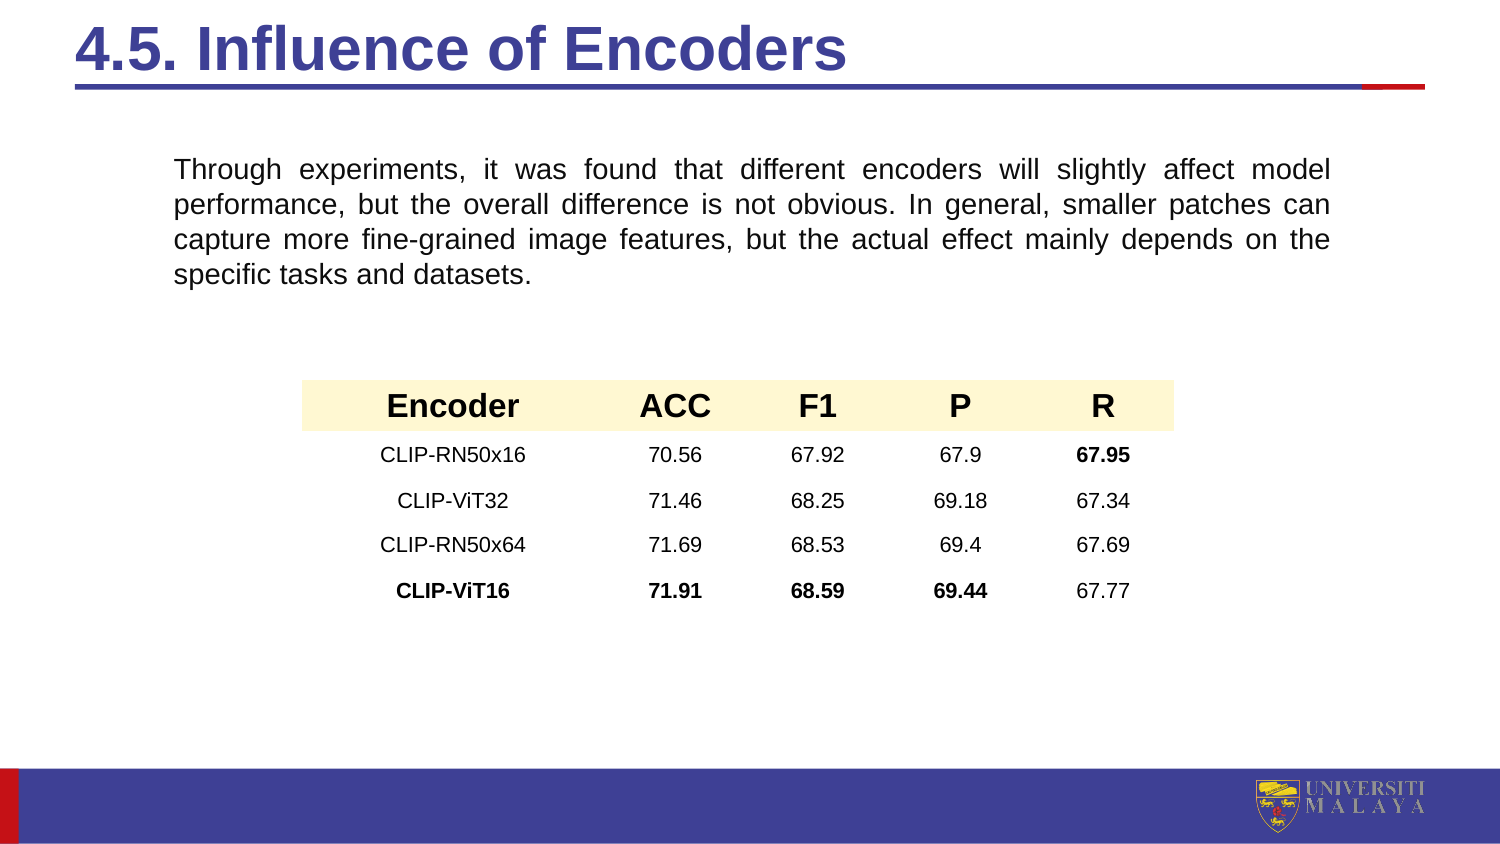

# 4.5. Influence of Encoders
Through experiments, it was found that different encoders will slightly affect model performance, but the overall difference is not obvious. In general, smaller patches can capture more fine-grained image features, but the actual effect mainly depends on the specific tasks and datasets.
| Encoder | ACC | F1 | P | R |
| --- | --- | --- | --- | --- |
| CLIP-RN50x16 | 70.56 | 67.92 | 67.9 | 67.95 |
| CLIP-ViT32 | 71.46 | 68.25 | 69.18 | 67.34 |
| CLIP-RN50x64 | 71.69 | 68.53 | 69.4 | 67.69 |
| CLIP-ViT16 | 71.91 | 68.59 | 69.44 | 67.77 |